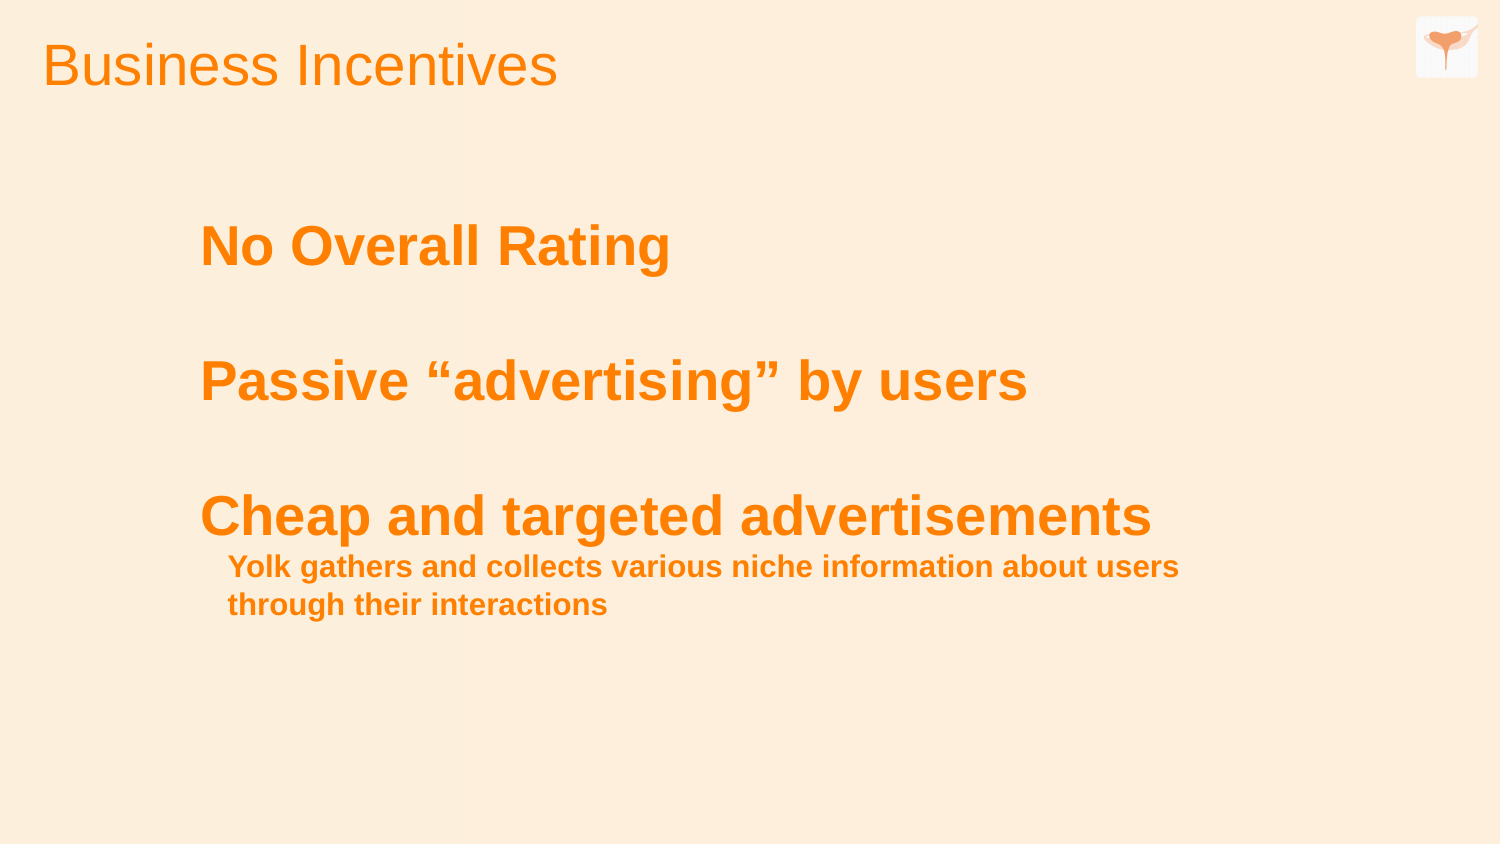

Business Incentives
   No Overall Rating

   Passive “advertising” by users

   Cheap and targeted advertisements
Yolk gathers and collects various niche information about users through their interactions